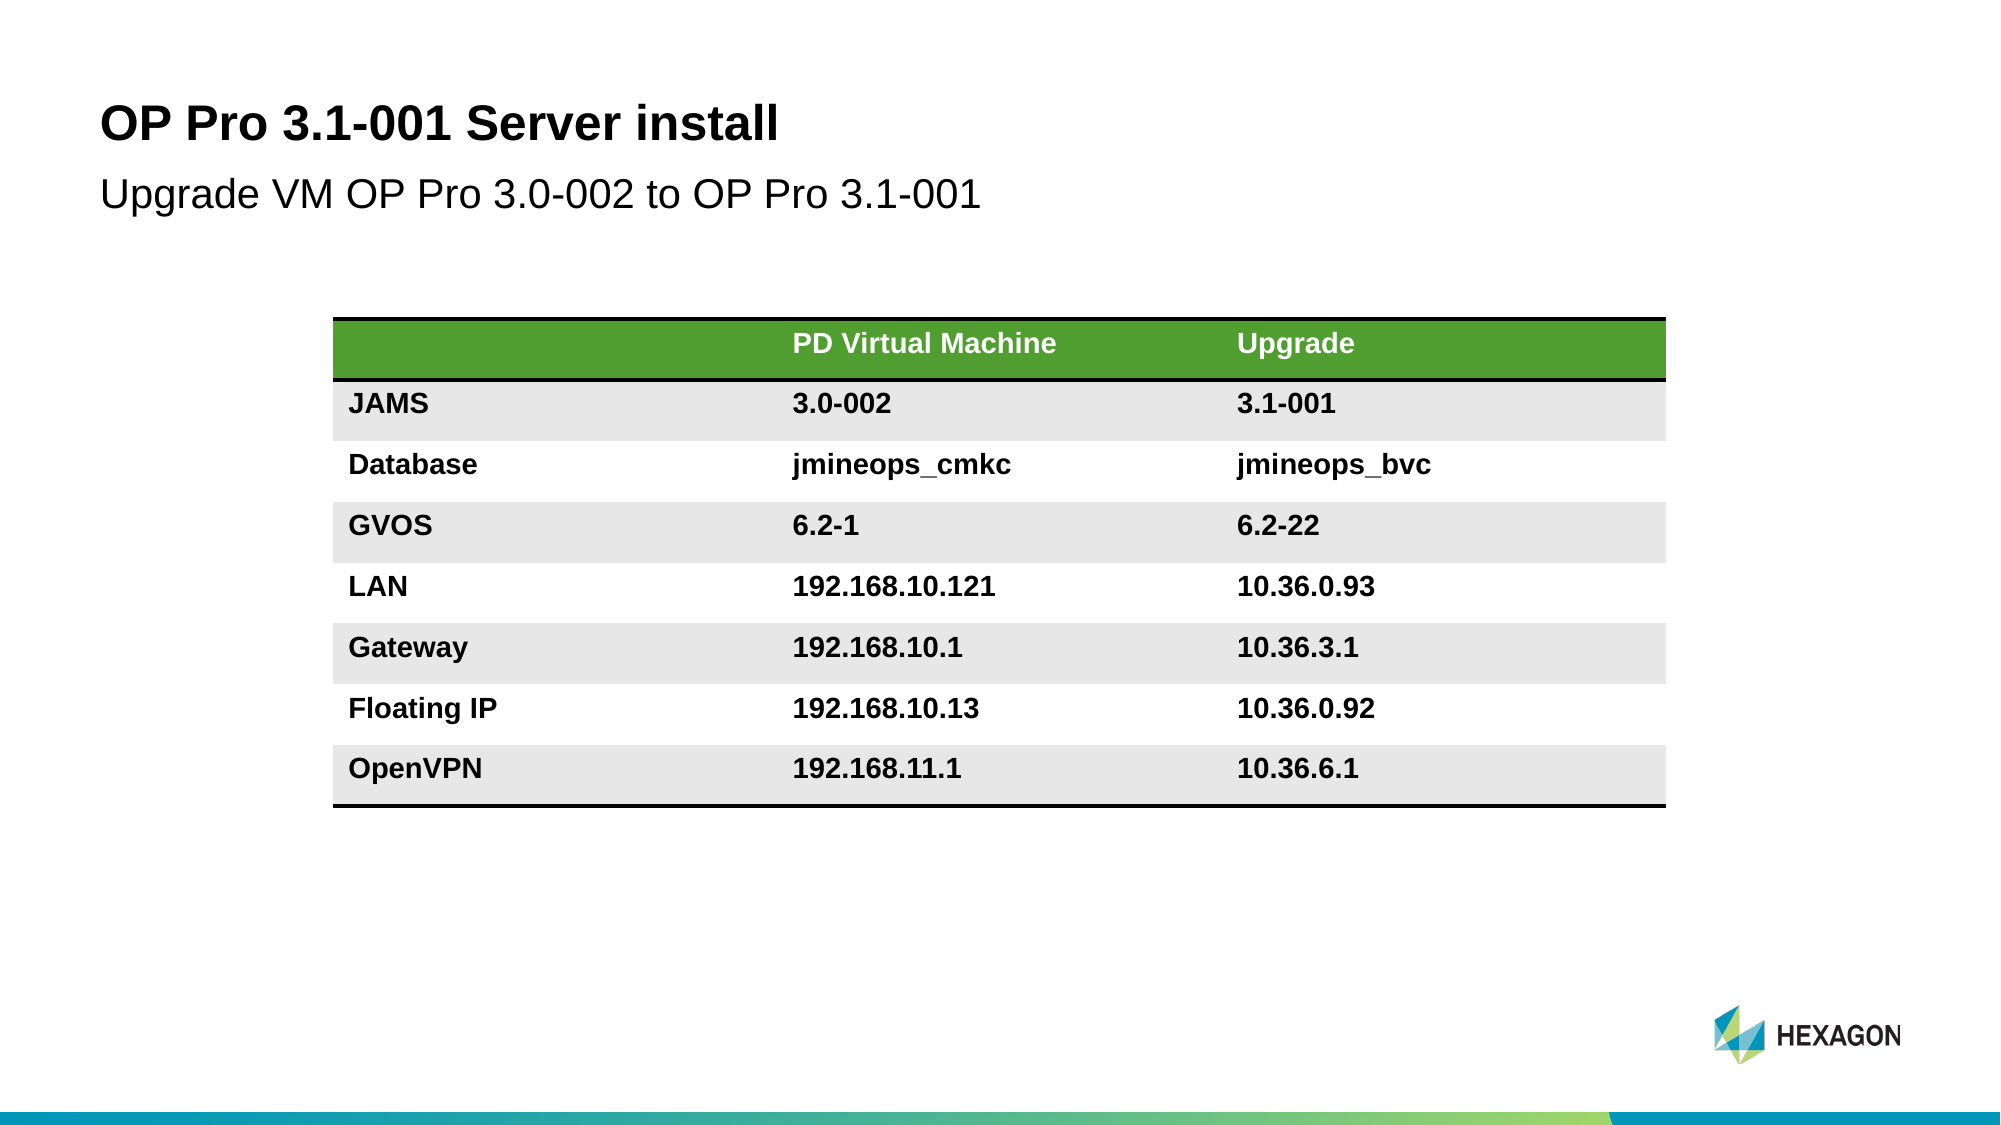

# OP Pro 3.1-001 Server install
Upgrade VM OP Pro 3.0-002 to OP Pro 3.1-001
|  | PD Virtual Machine | Upgrade |
| --- | --- | --- |
| JAMS | 3.0-002 | 3.1-001 |
| Database | jmineops\_cmkc | jmineops\_bvc |
| GVOS | 6.2-1 | 6.2-22 |
| LAN | 192.168.10.121 | 10.36.0.93 |
| Gateway | 192.168.10.1 | 10.36.3.1 |
| Floating IP | 192.168.10.13 | 10.36.0.92 |
| OpenVPN | 192.168.11.1 | 10.36.6.1 |